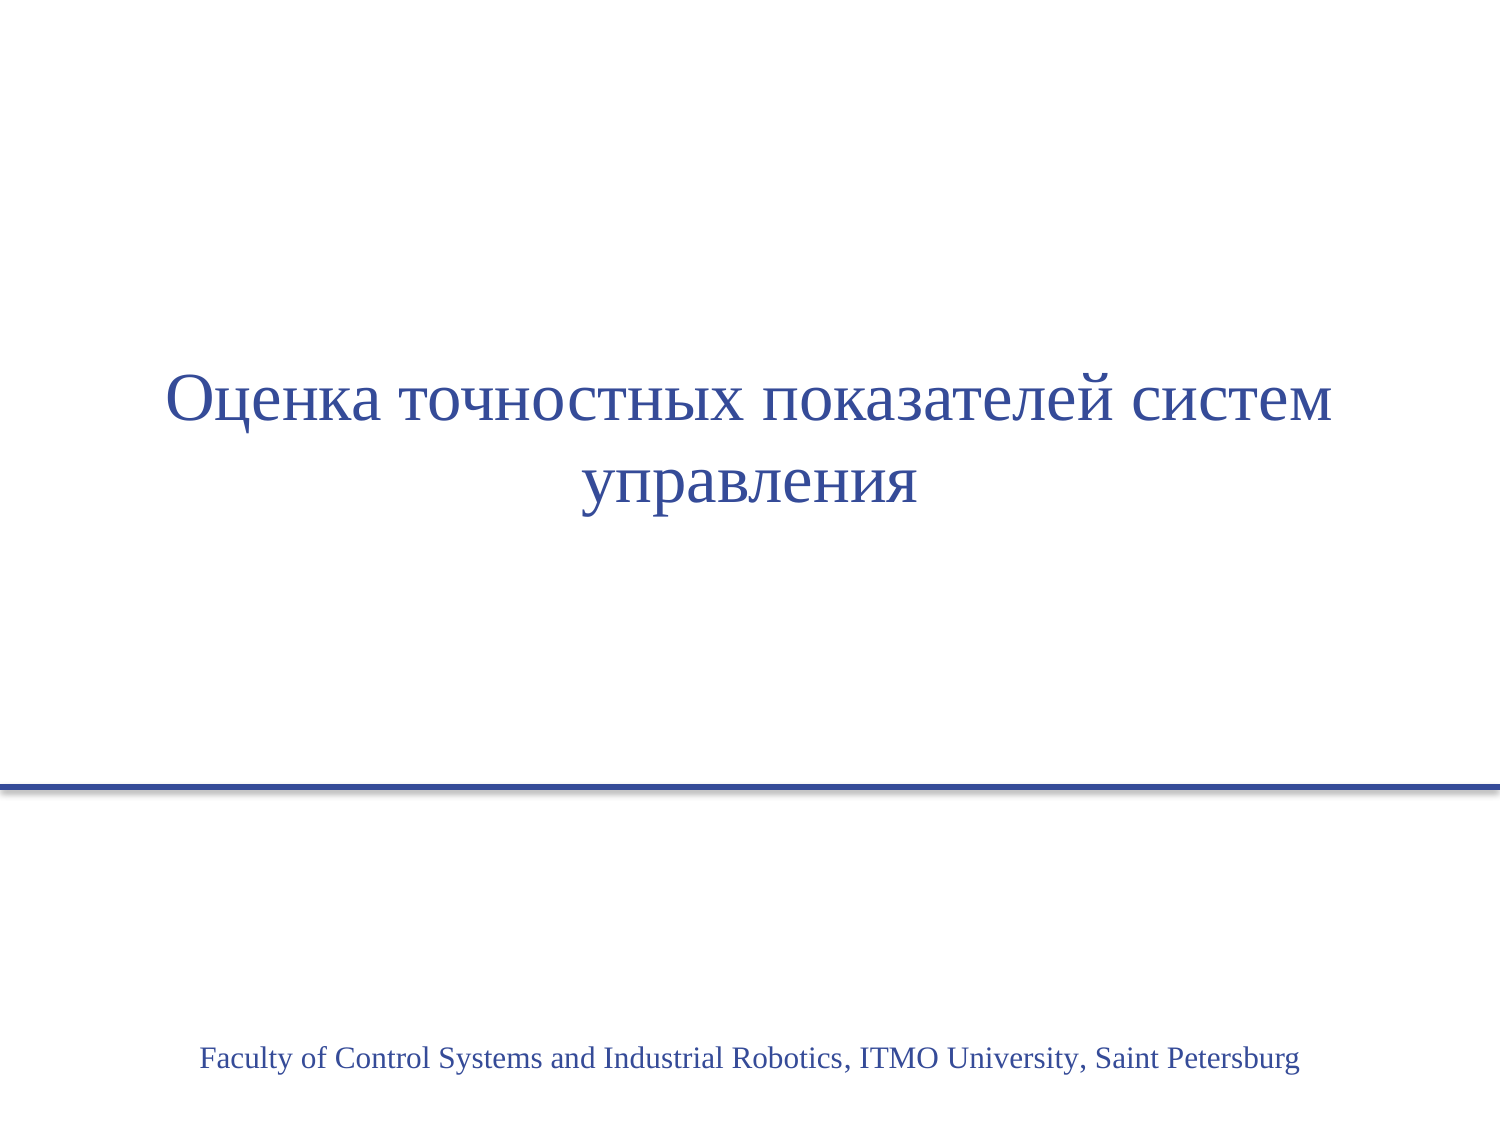

# Оценка точностных показателей систем управления

Faculty of Control Systems and Industrial Robotics, ITMO University, Saint Petersburg